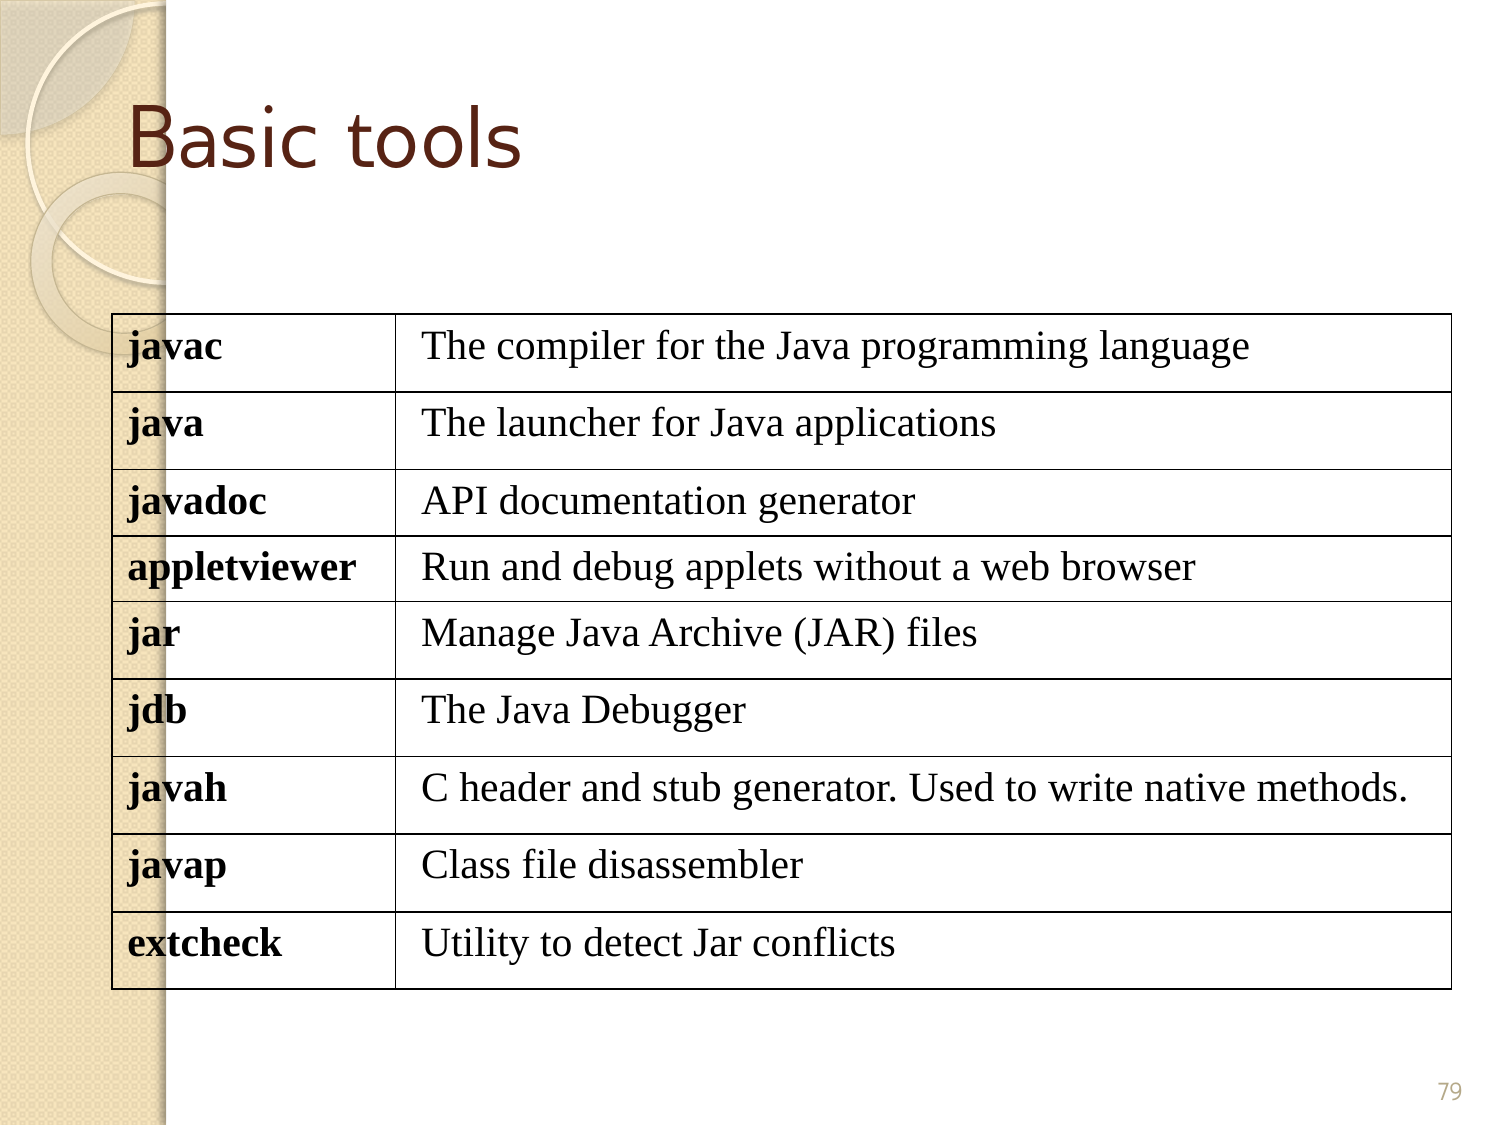

# Basic tools
| javac | The compiler for the Java programming language |
| --- | --- |
| java | The launcher for Java applications |
| javadoc | API documentation generator |
| appletviewer | Run and debug applets without a web browser |
| jar | Manage Java Archive (JAR) files |
| jdb | The Java Debugger |
| javah | C header and stub generator. Used to write native methods. |
| javap | Class file disassembler |
| extcheck | Utility to detect Jar conflicts |
79